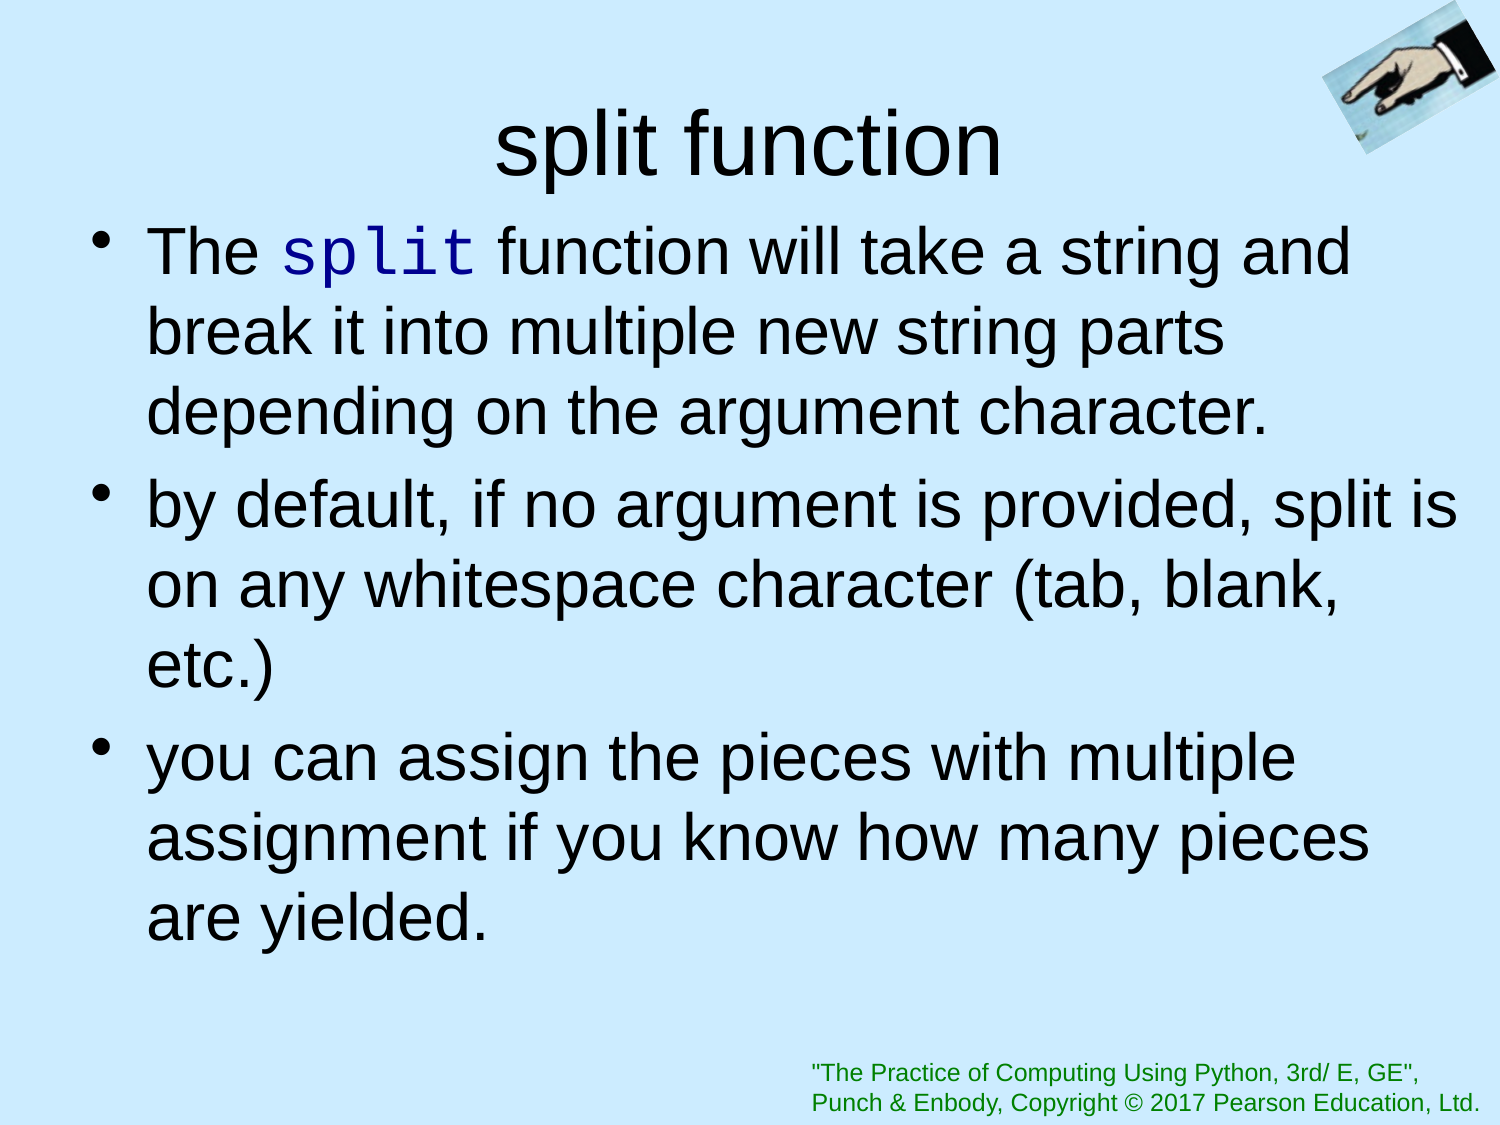

# split function
The split function will take a string and break it into multiple new string parts depending on the argument character.
by default, if no argument is provided, split is on any whitespace character (tab, blank, etc.)
you can assign the pieces with multiple assignment if you know how many pieces are yielded.